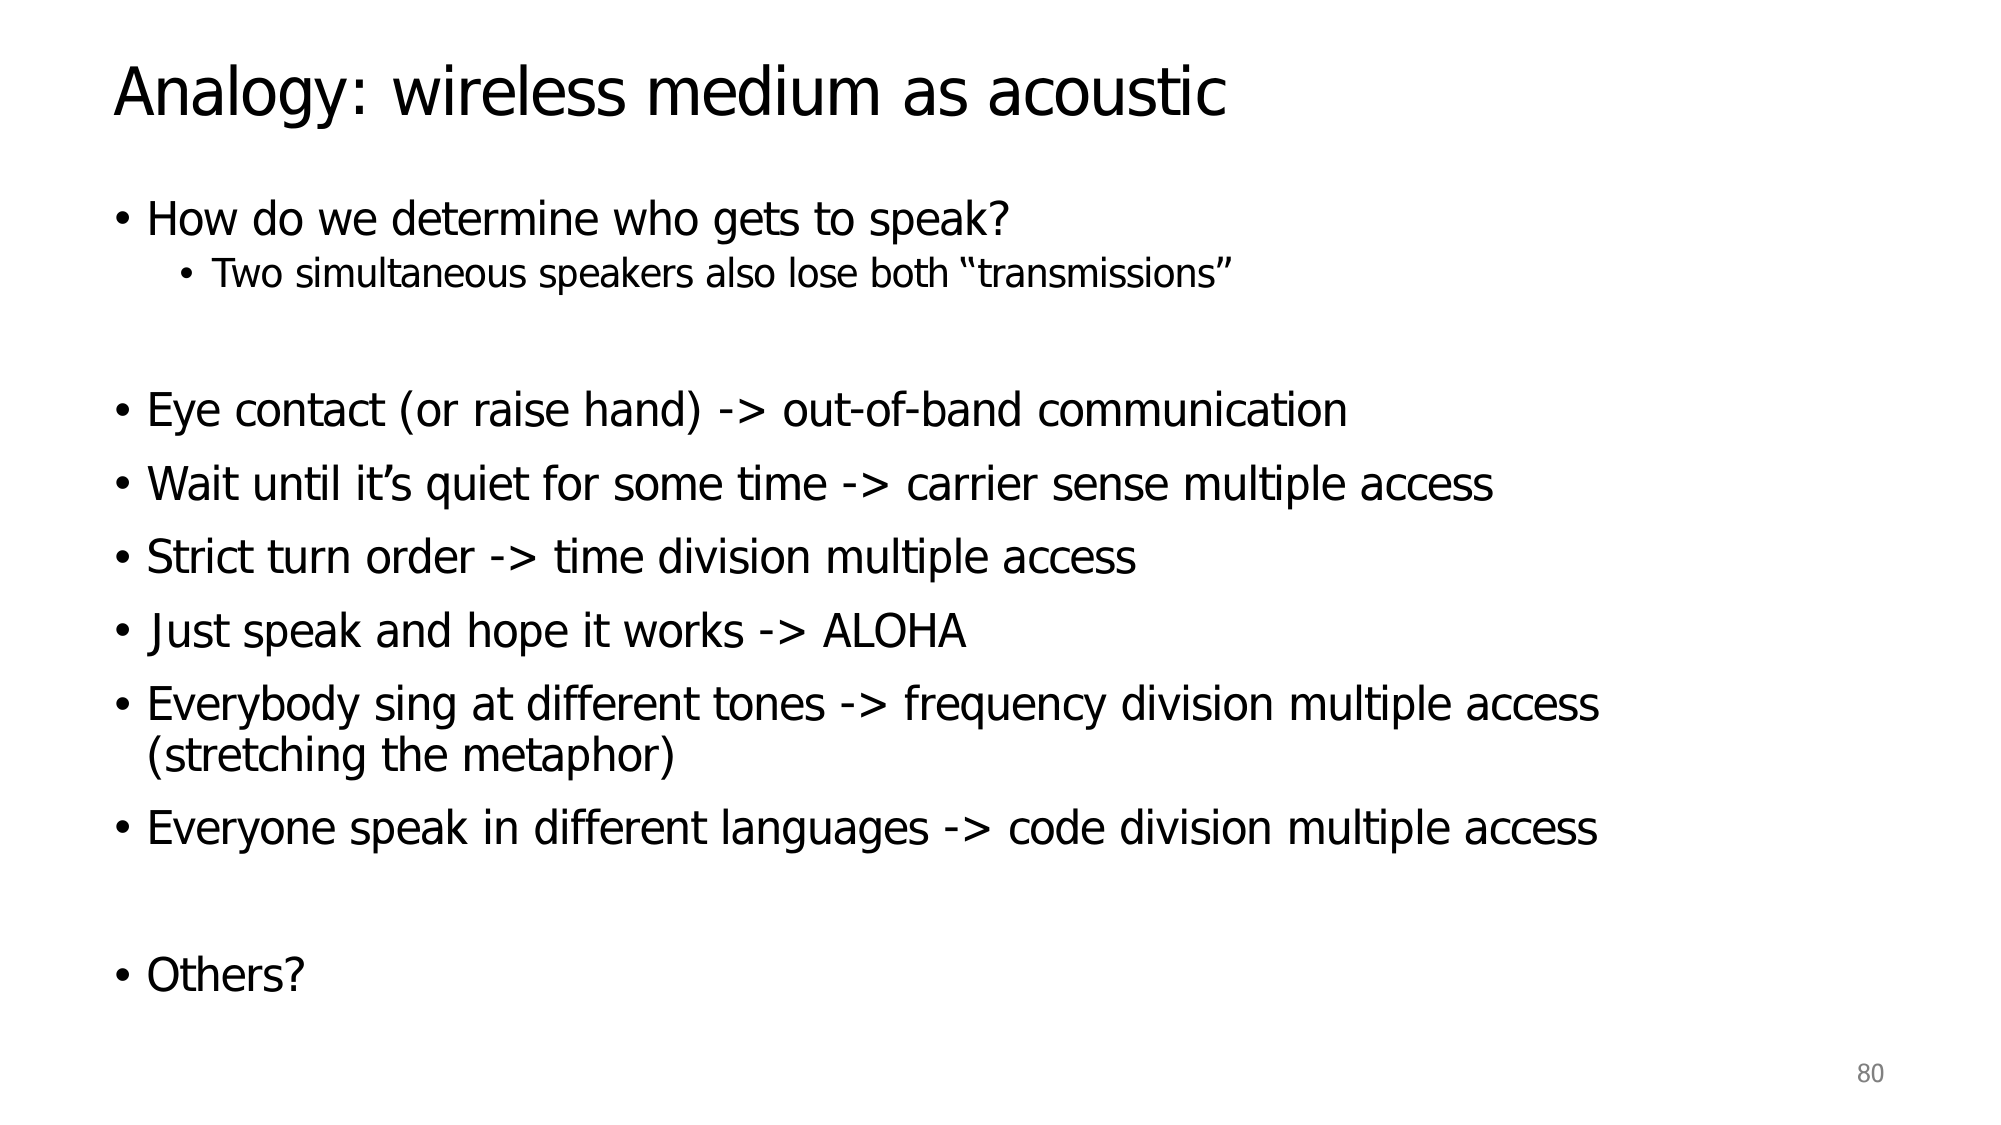

# Analogy: wireless medium as acoustic
How do we determine who gets to speak?
Two simultaneous speakers also lose both “transmissions”

Eye contact (or raise hand) -> out-of-band communication
Wait until it’s quiet for some time -> carrier sense multiple access
Strict turn order -> time division multiple access
Just speak and hope it works -> ALOHA
Everybody sing at different tones -> frequency division multiple access
(stretching the metaphor)
Everyone speak in different languages -> code division multiple access

Others?
80